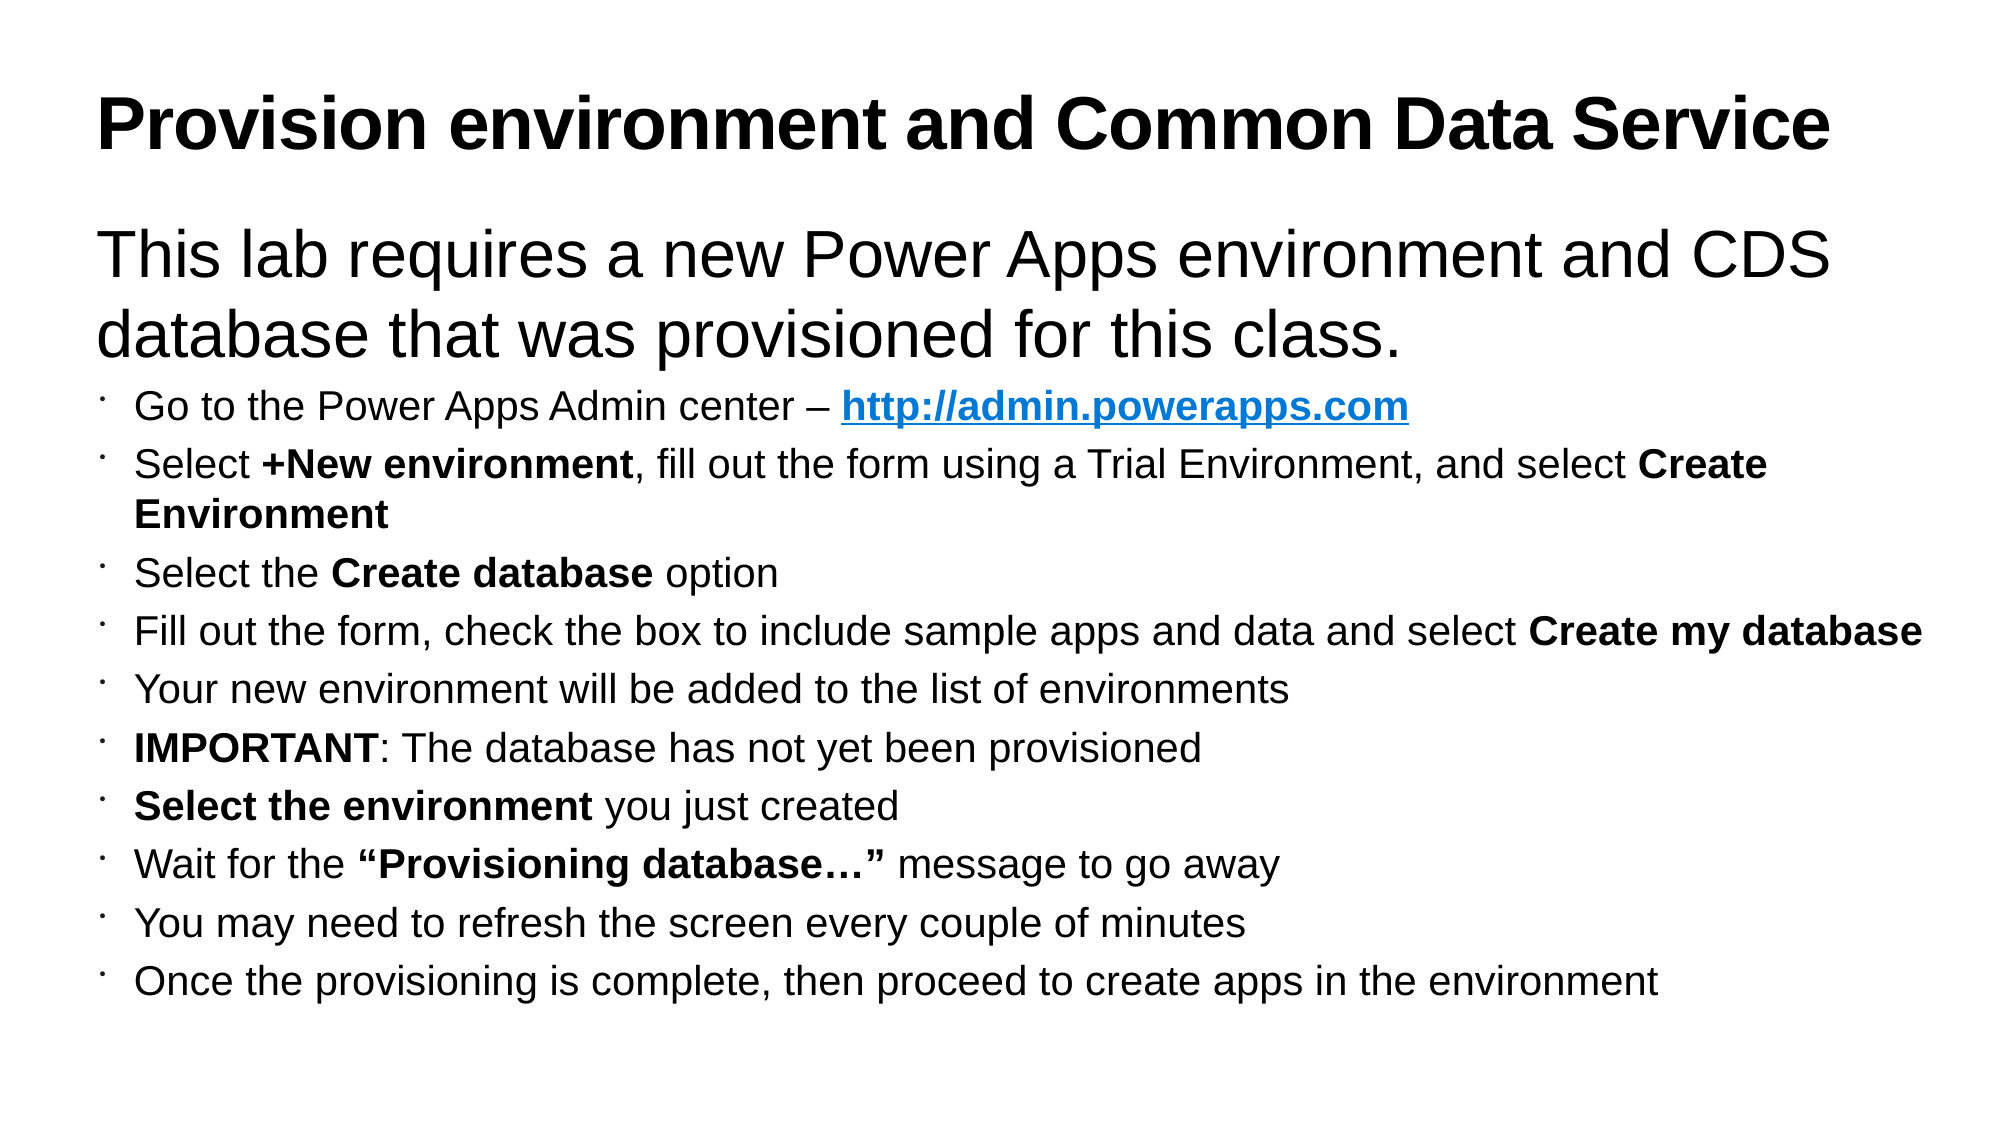

# Provision environment and Common Data Service
This lab requires a new Power Apps environment and CDS database that was provisioned for this class.
Go to the Power Apps Admin center – http://admin.powerapps.com
Select +New environment, fill out the form using a Trial Environment, and select Create Environment
Select the Create database option
Fill out the form, check the box to include sample apps and data and select Create my database
Your new environment will be added to the list of environments
IMPORTANT: The database has not yet been provisioned
Select the environment you just created
Wait for the “Provisioning database…” message to go away
You may need to refresh the screen every couple of minutes
Once the provisioning is complete, then proceed to create apps in the environment